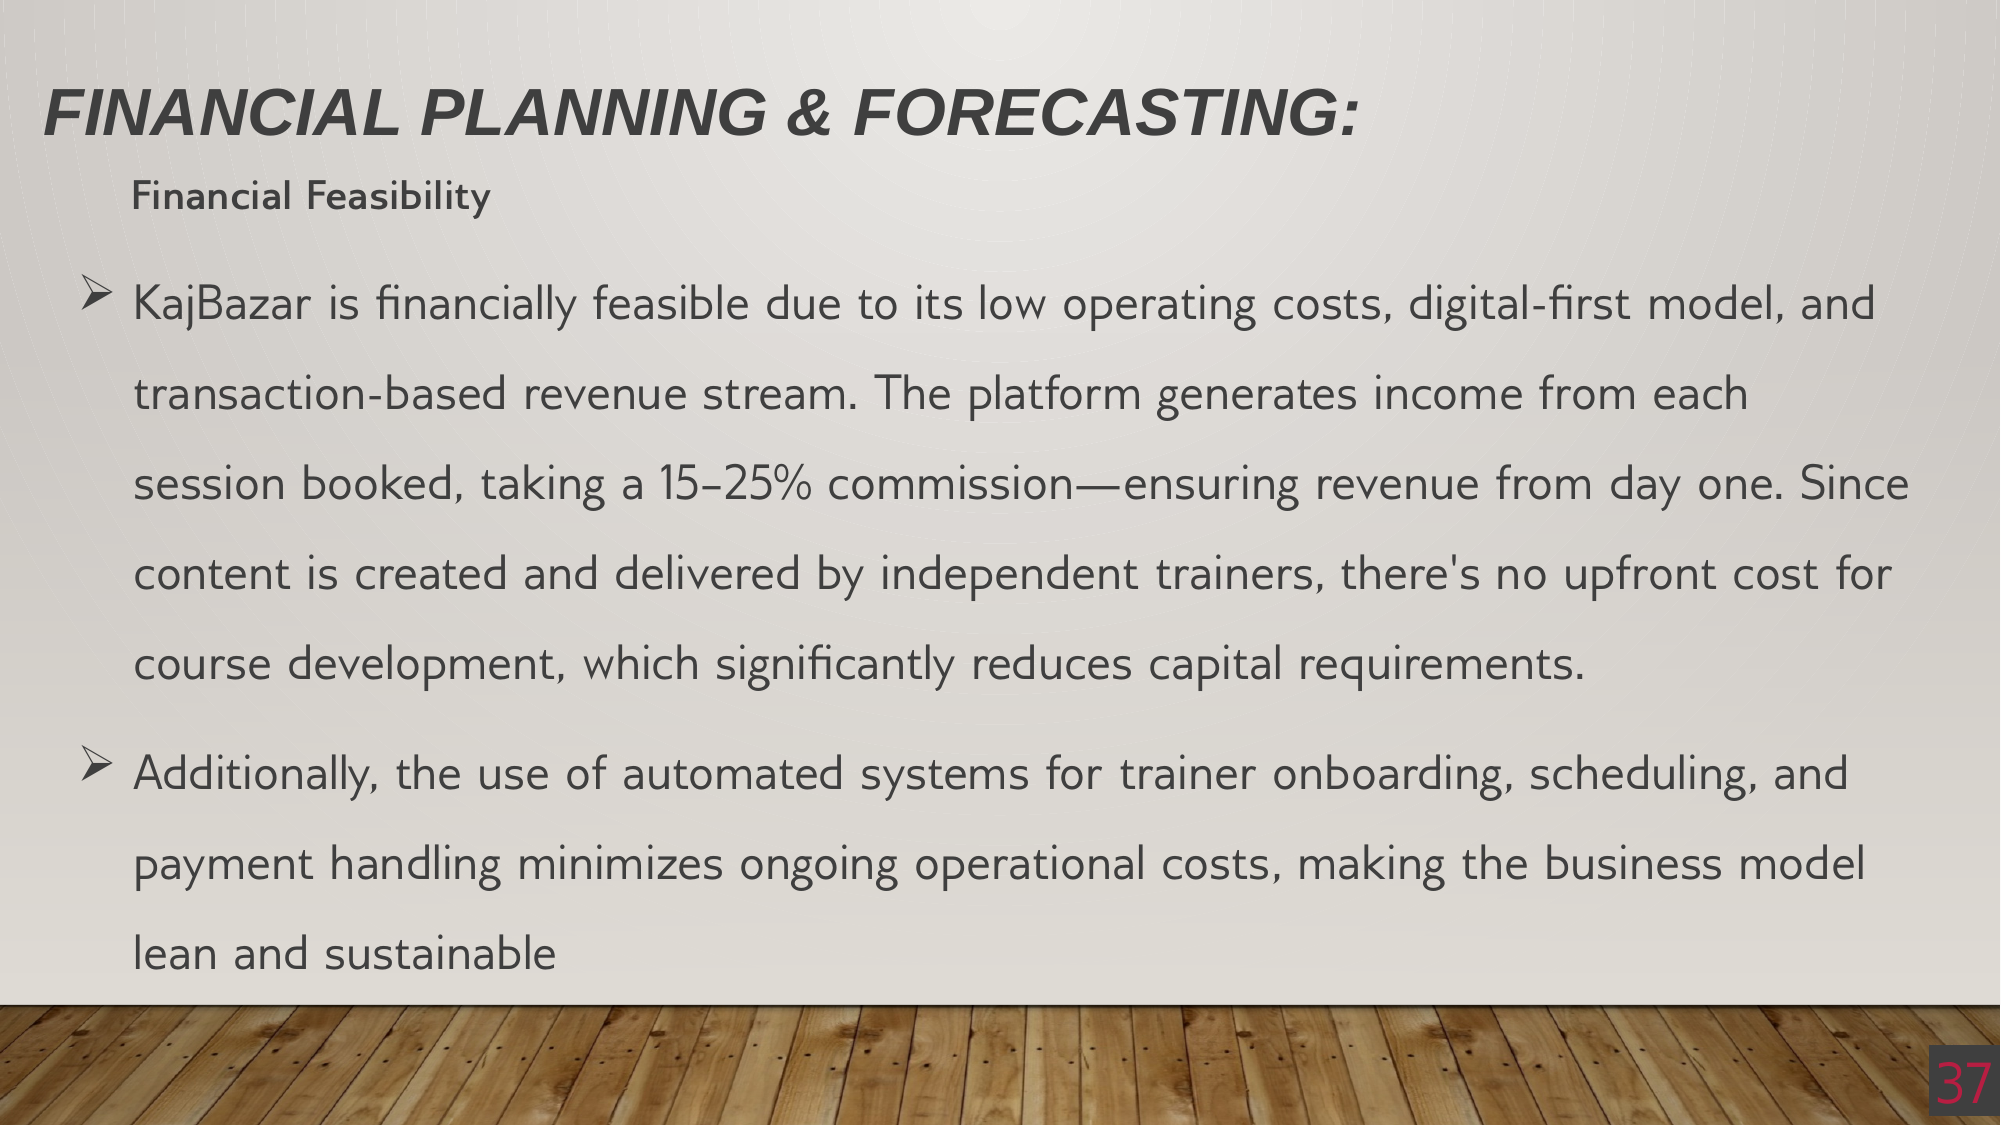

# Financial Planning & Forecasting:
    Financial Feasibility
KajBazar is financially feasible due to its low operating costs, digital-first model, and transaction-based revenue stream. The platform generates income from each session booked, taking a 15–25% commission—ensuring revenue from day one. Since content is created and delivered by independent trainers, there's no upfront cost for course development, which significantly reduces capital requirements.
Additionally, the use of automated systems for trainer onboarding, scheduling, and payment handling minimizes ongoing operational costs, making the business model lean and sustainable

37